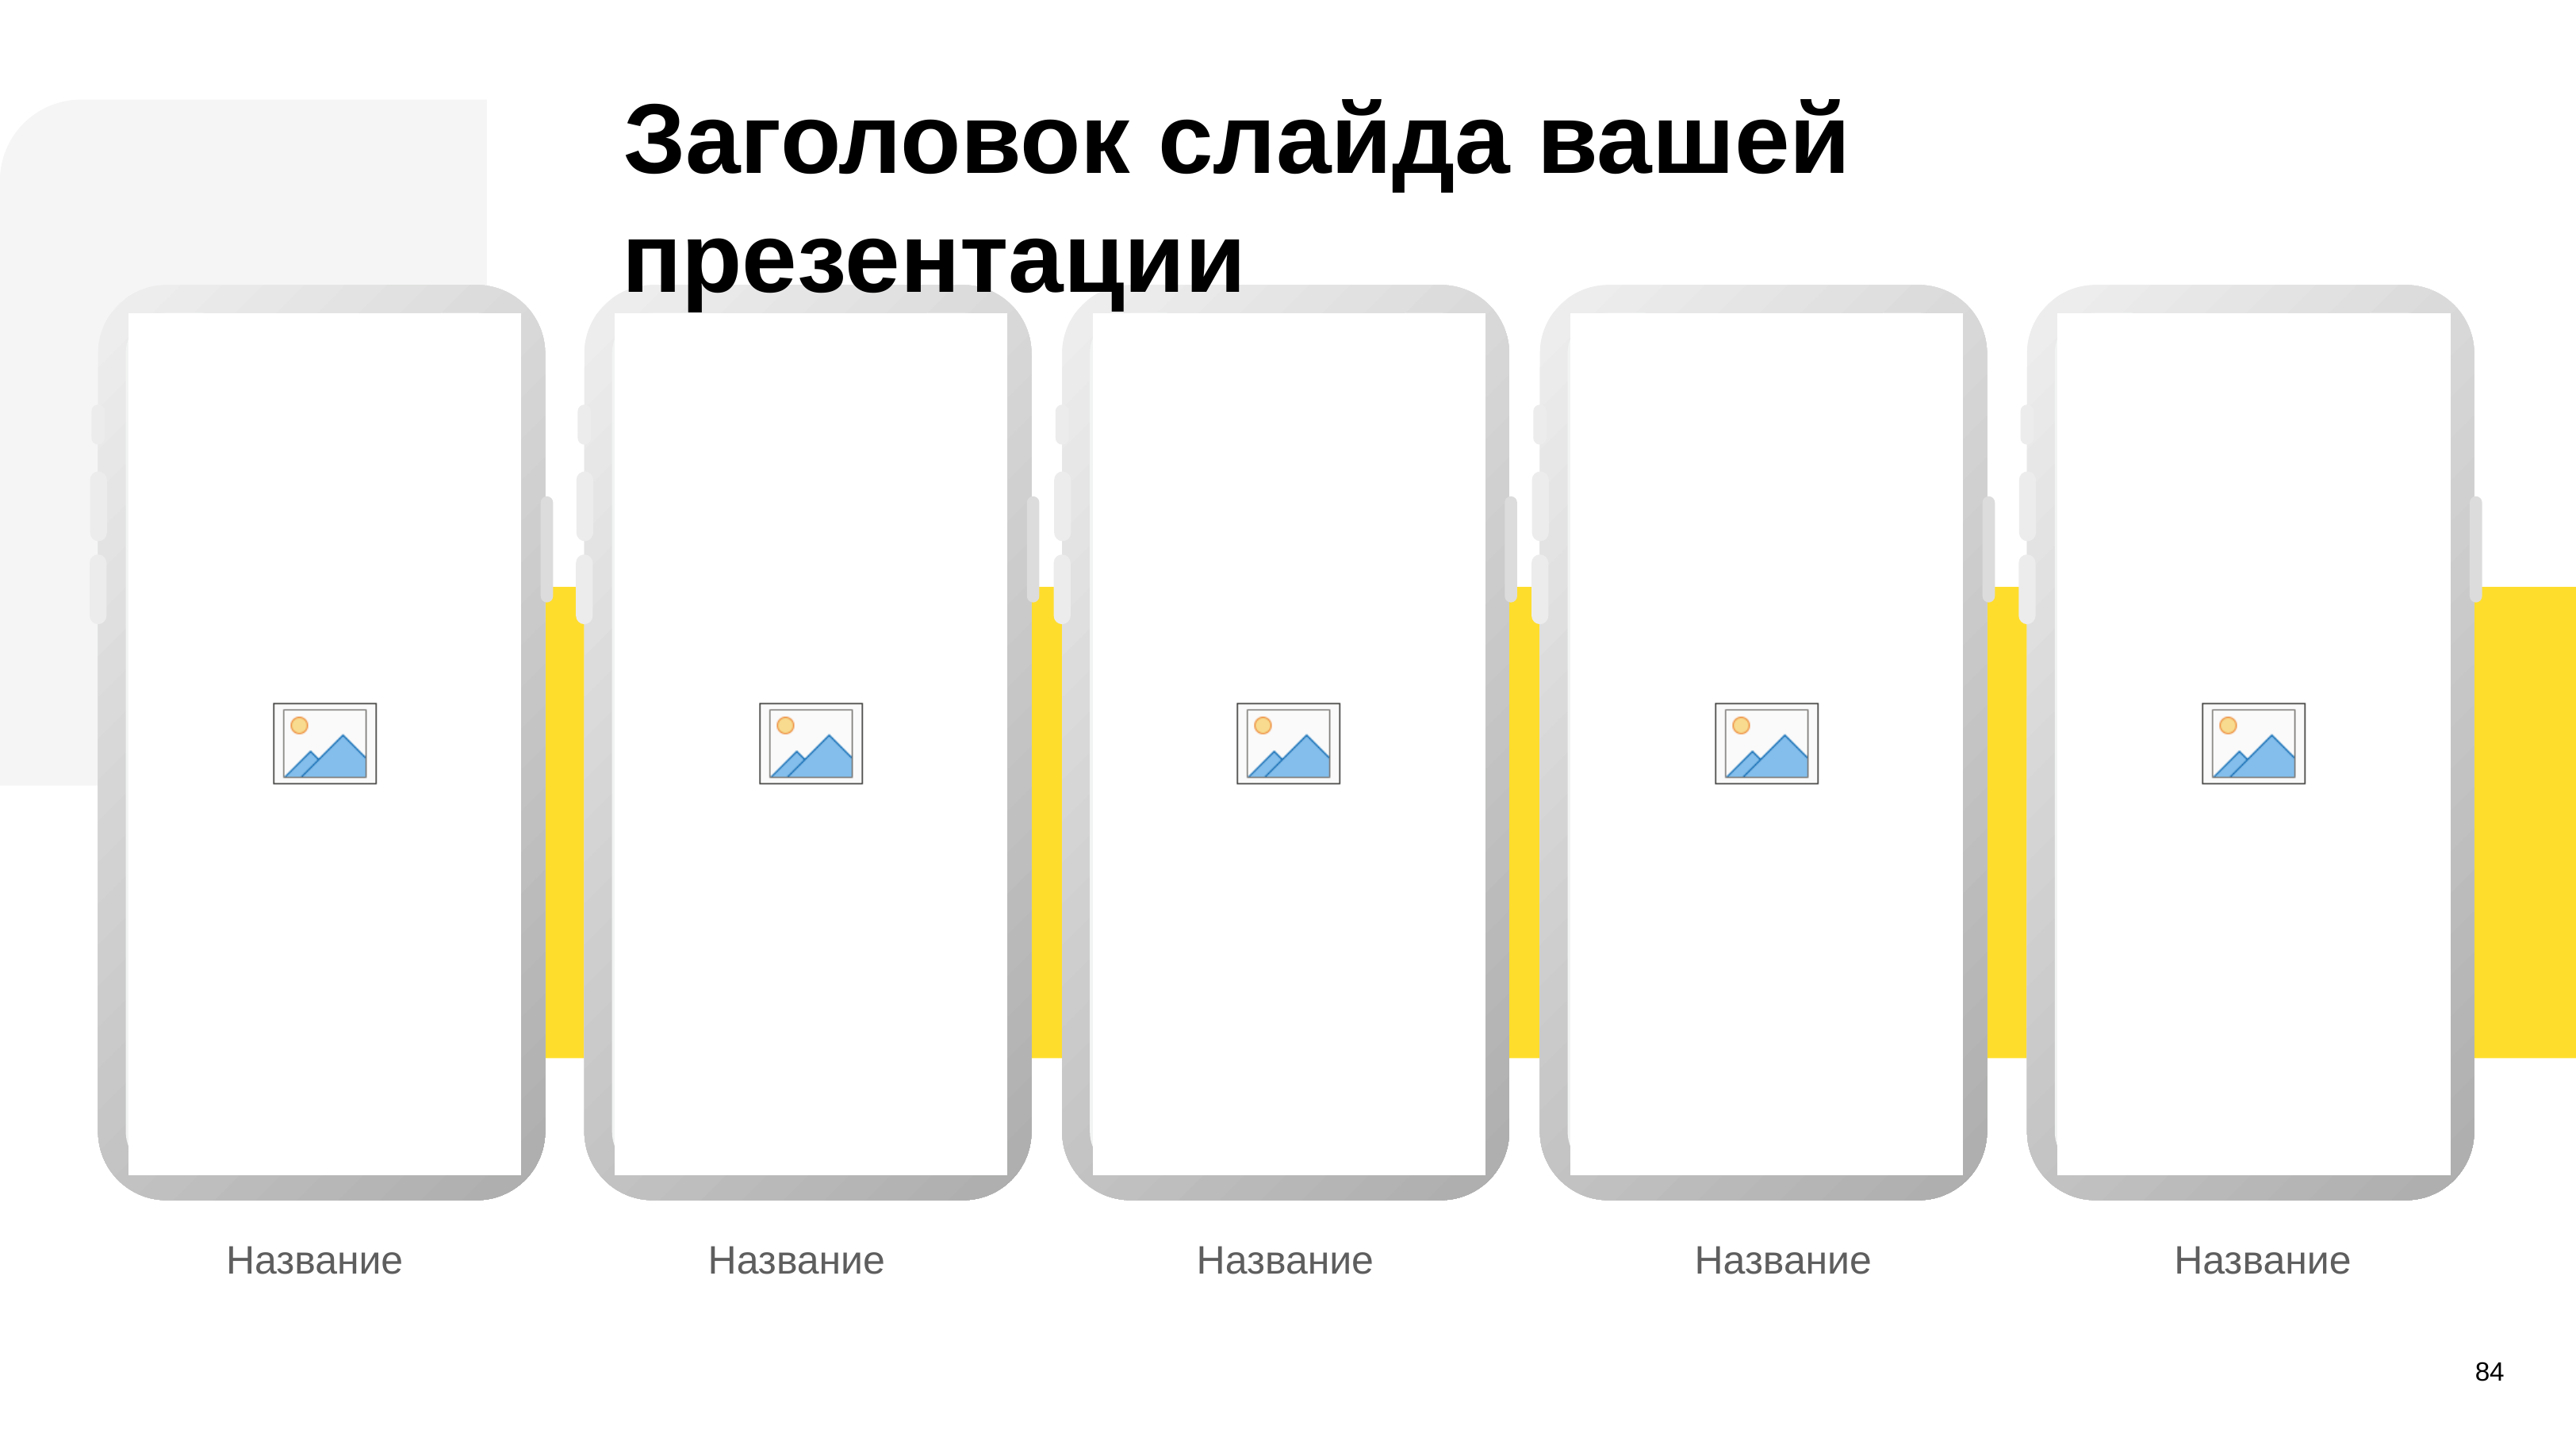

Заголовок слайда вашей презентации

Название
Название
Название
Название
Название
84